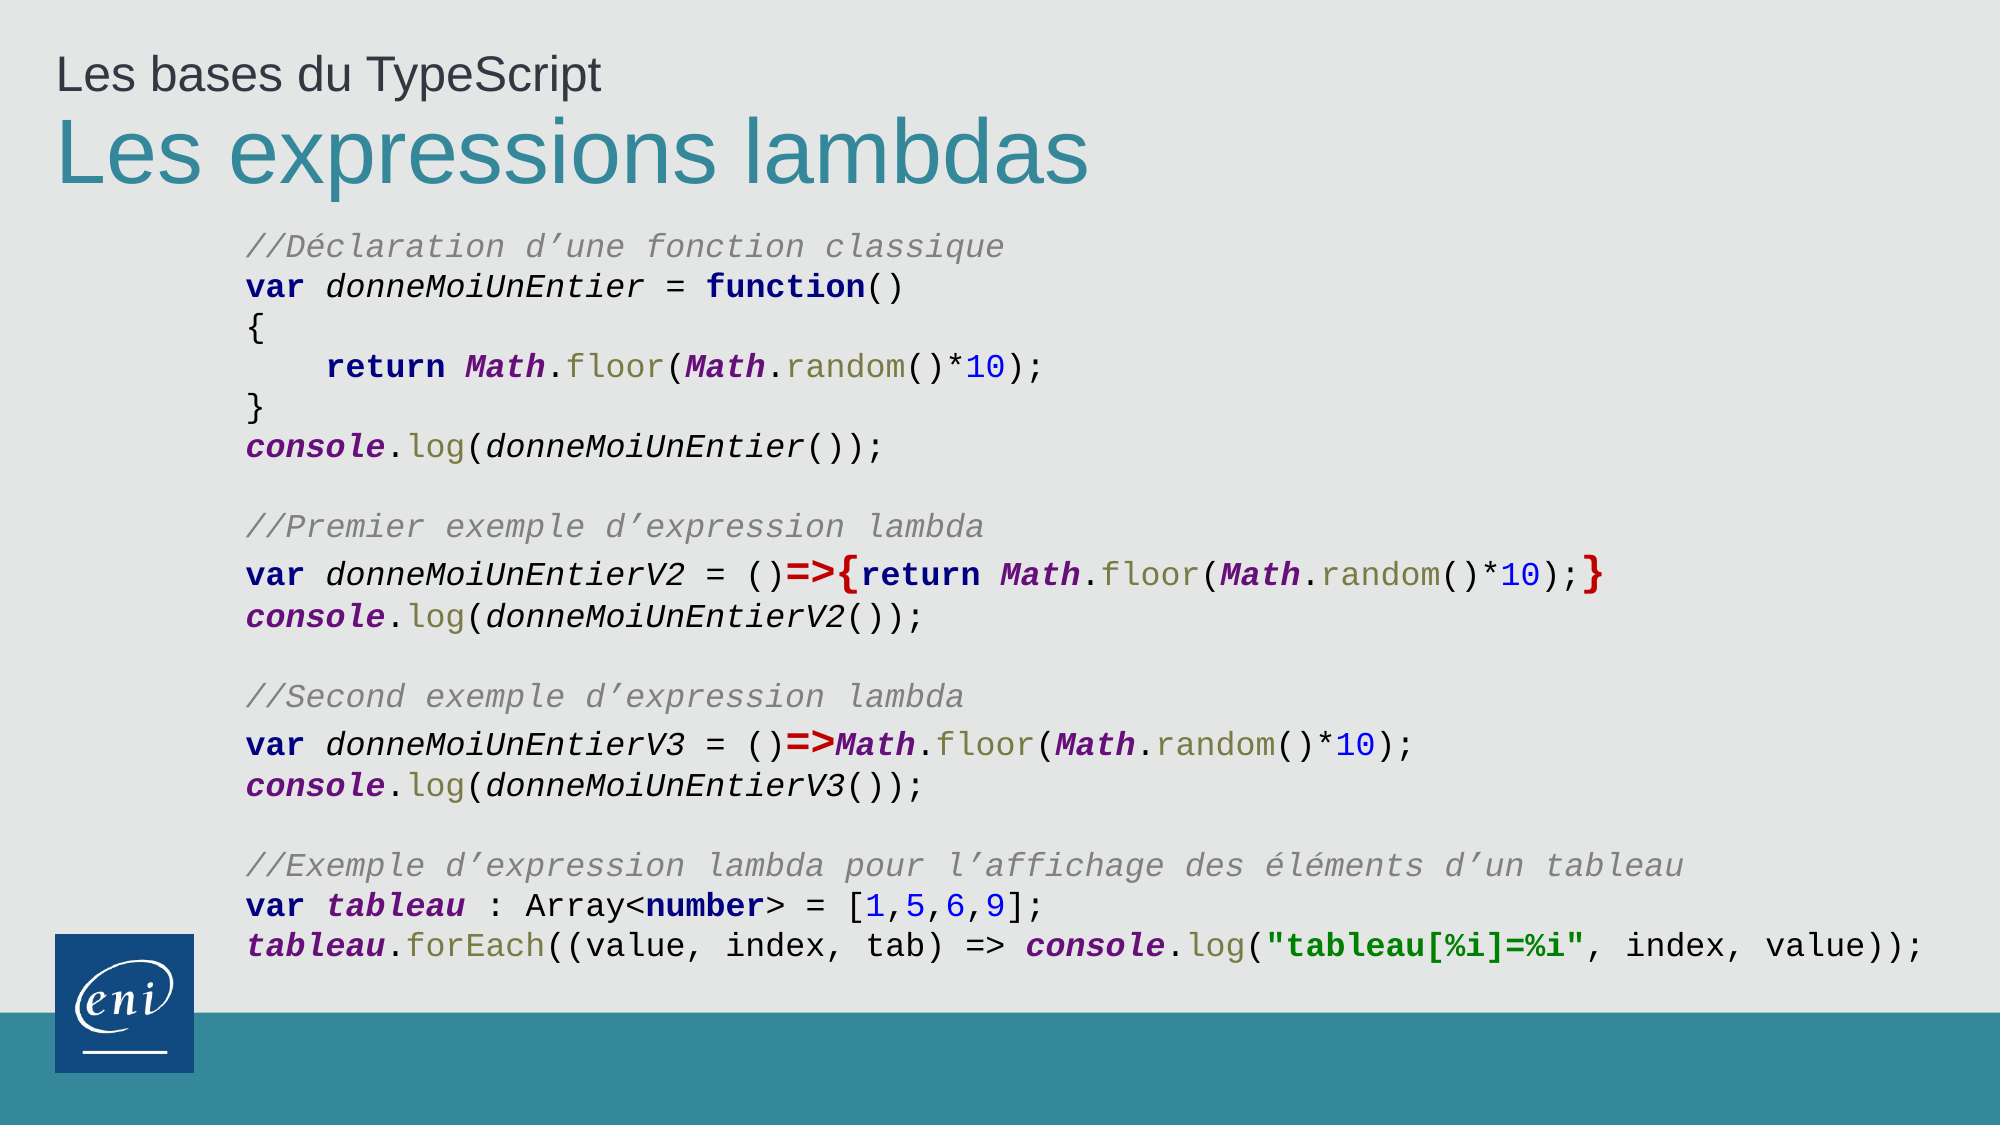

Les bases du TypeScript
# Les expressions lambdas
//Déclaration d’une fonction classique
var donneMoiUnEntier = function()
{
    return Math.floor(Math.random()*10);
}
console.log(donneMoiUnEntier());
//Premier exemple d’expression lambda
var donneMoiUnEntierV2 = ()=>{return Math.floor(Math.random()*10);}
console.log(donneMoiUnEntierV2());
//Second exemple d’expression lambda
var donneMoiUnEntierV3 = ()=>Math.floor(Math.random()*10);
console.log(donneMoiUnEntierV3());

//Exemple d’expression lambda pour l’affichage des éléments d’un tableau
var tableau : Array<number> = [1,5,6,9];
tableau.forEach((value, index, tab) => console.log("tableau[%i]=%i", index, value));